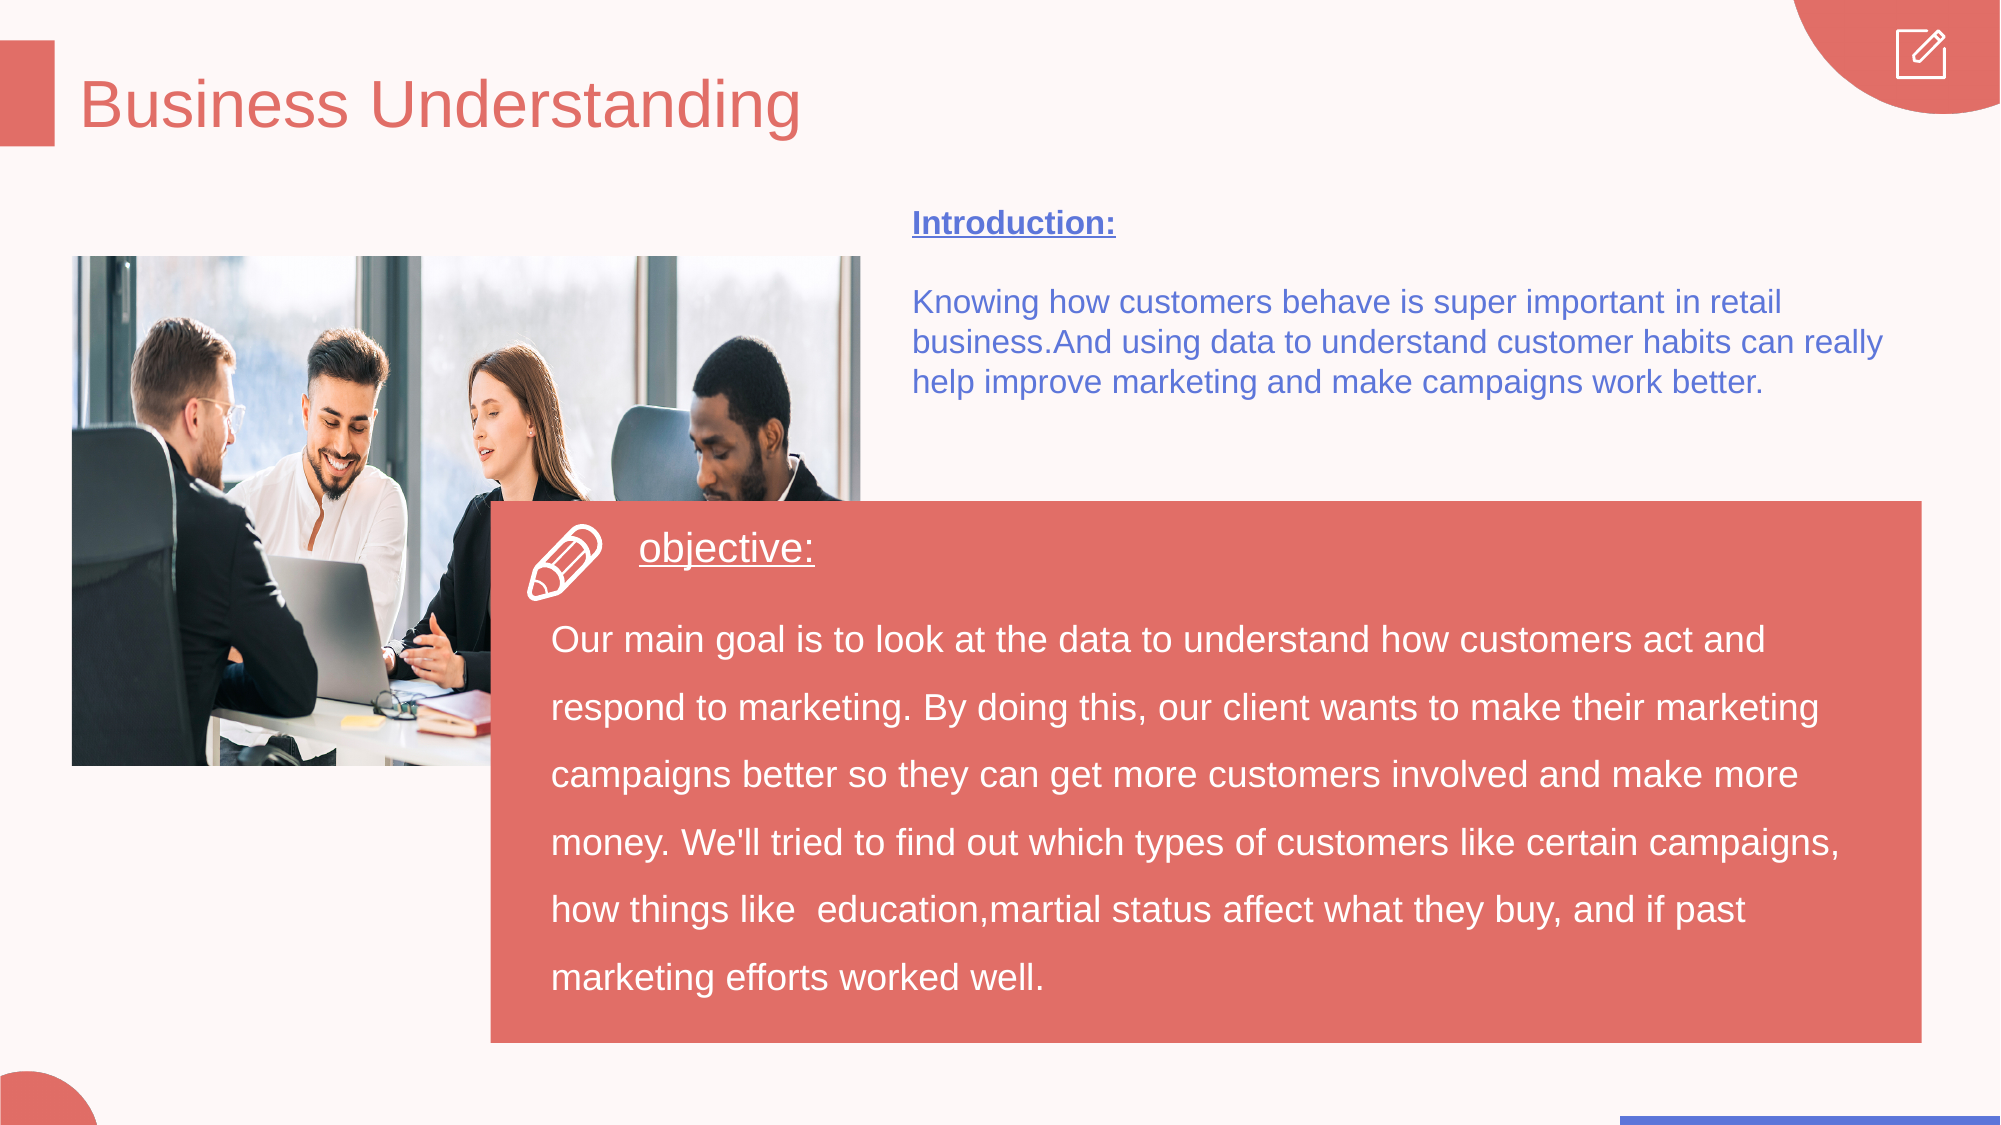

Business Understanding
Introduction:

Knowing how customers behave is super important in retail business.And using data to understand customer habits can really help improve marketing and make campaigns work better.

objective:

Our main goal is to look at the data to understand how customers act and respond to marketing. By doing this, our client wants to make their marketing campaigns better so they can get more customers involved and make more money. We'll tried to find out which types of customers like certain campaigns, how things like  education,martial status affect what they buy, and if past marketing efforts worked well.